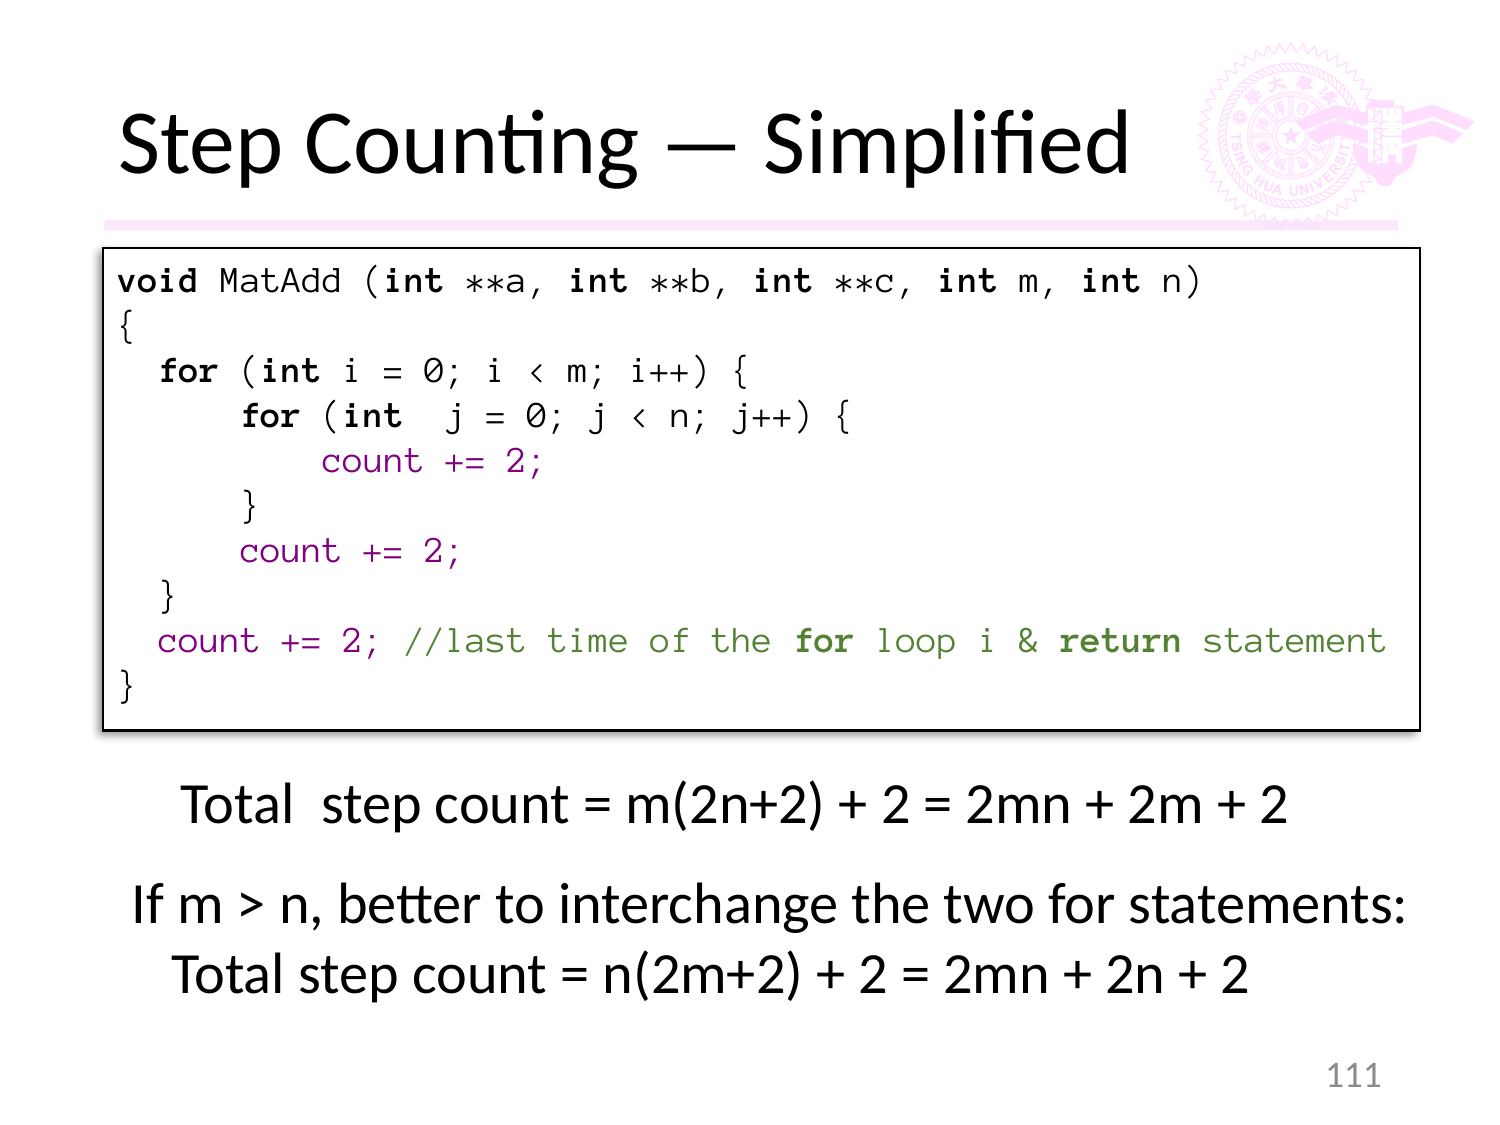

# Step Counting — Simplified
void MatAdd (int **a, int **b, int **c, int m, int n)
{
  for (int i = 0; i < m; i++) {
      for (int  j = 0; j < n; j++) {
          count += 2;
      }
      count += 2;
  }
  count += 2; //last time of the for loop i & return statement
}
Total  step count = m(2n+2) + 2 = 2mn + 2m + 2
If m > n, better to interchange the two for statements:
   Total step count = n(2m+2) + 2 = 2mn + 2n + 2
111